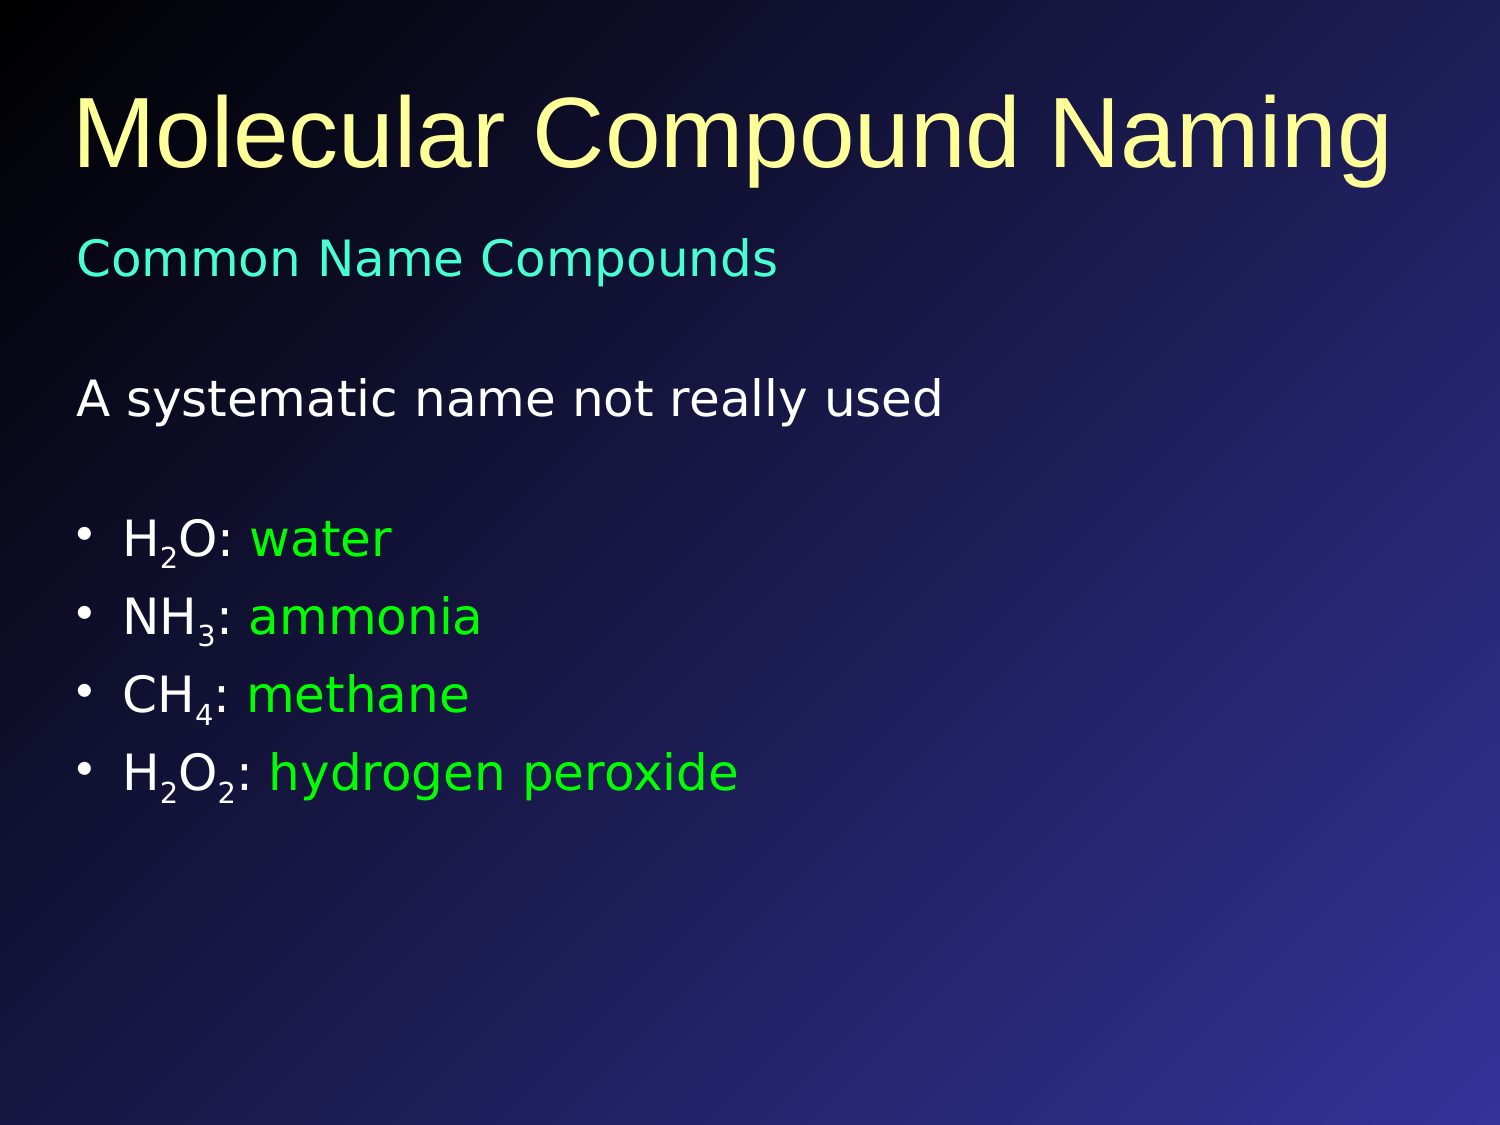

# Molecular Compound Naming
Common Name Compounds

A systematic name not really used

H2O: water
NH3: ammonia
CH4: methane
H2O2: hydrogen peroxide